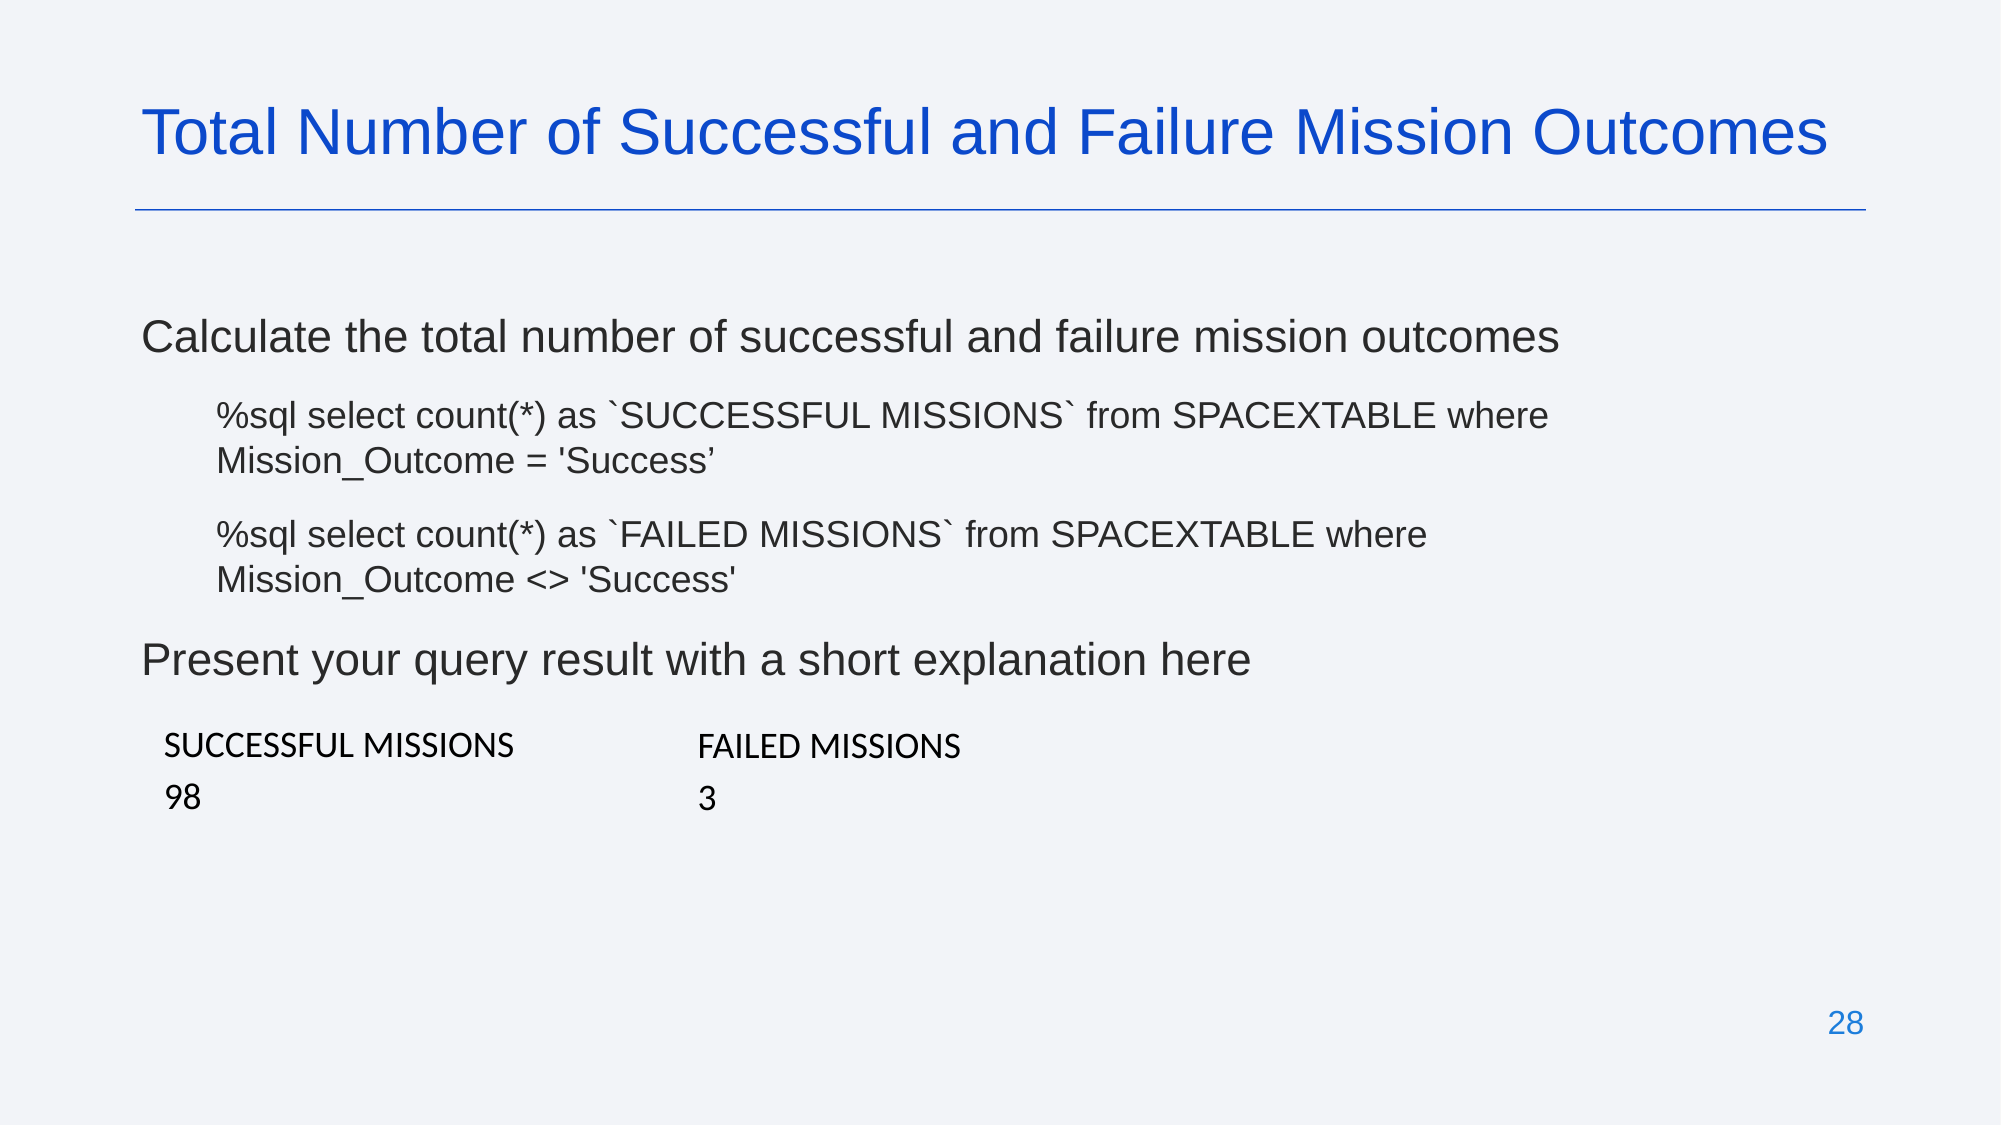

Total Number of Successful and Failure Mission Outcomes
Calculate the total number of successful and failure mission outcomes
%sql select count(*) as `SUCCESSFUL MISSIONS` from SPACEXTABLE where Mission_Outcome = 'Success’
%sql select count(*) as `FAILED MISSIONS` from SPACEXTABLE where Mission_Outcome <> 'Success'
Present your query result with a short explanation here
| SUCCESSFUL MISSIONS |
| --- |
| 98 |
| FAILED MISSIONS |
| --- |
| 3 |
28